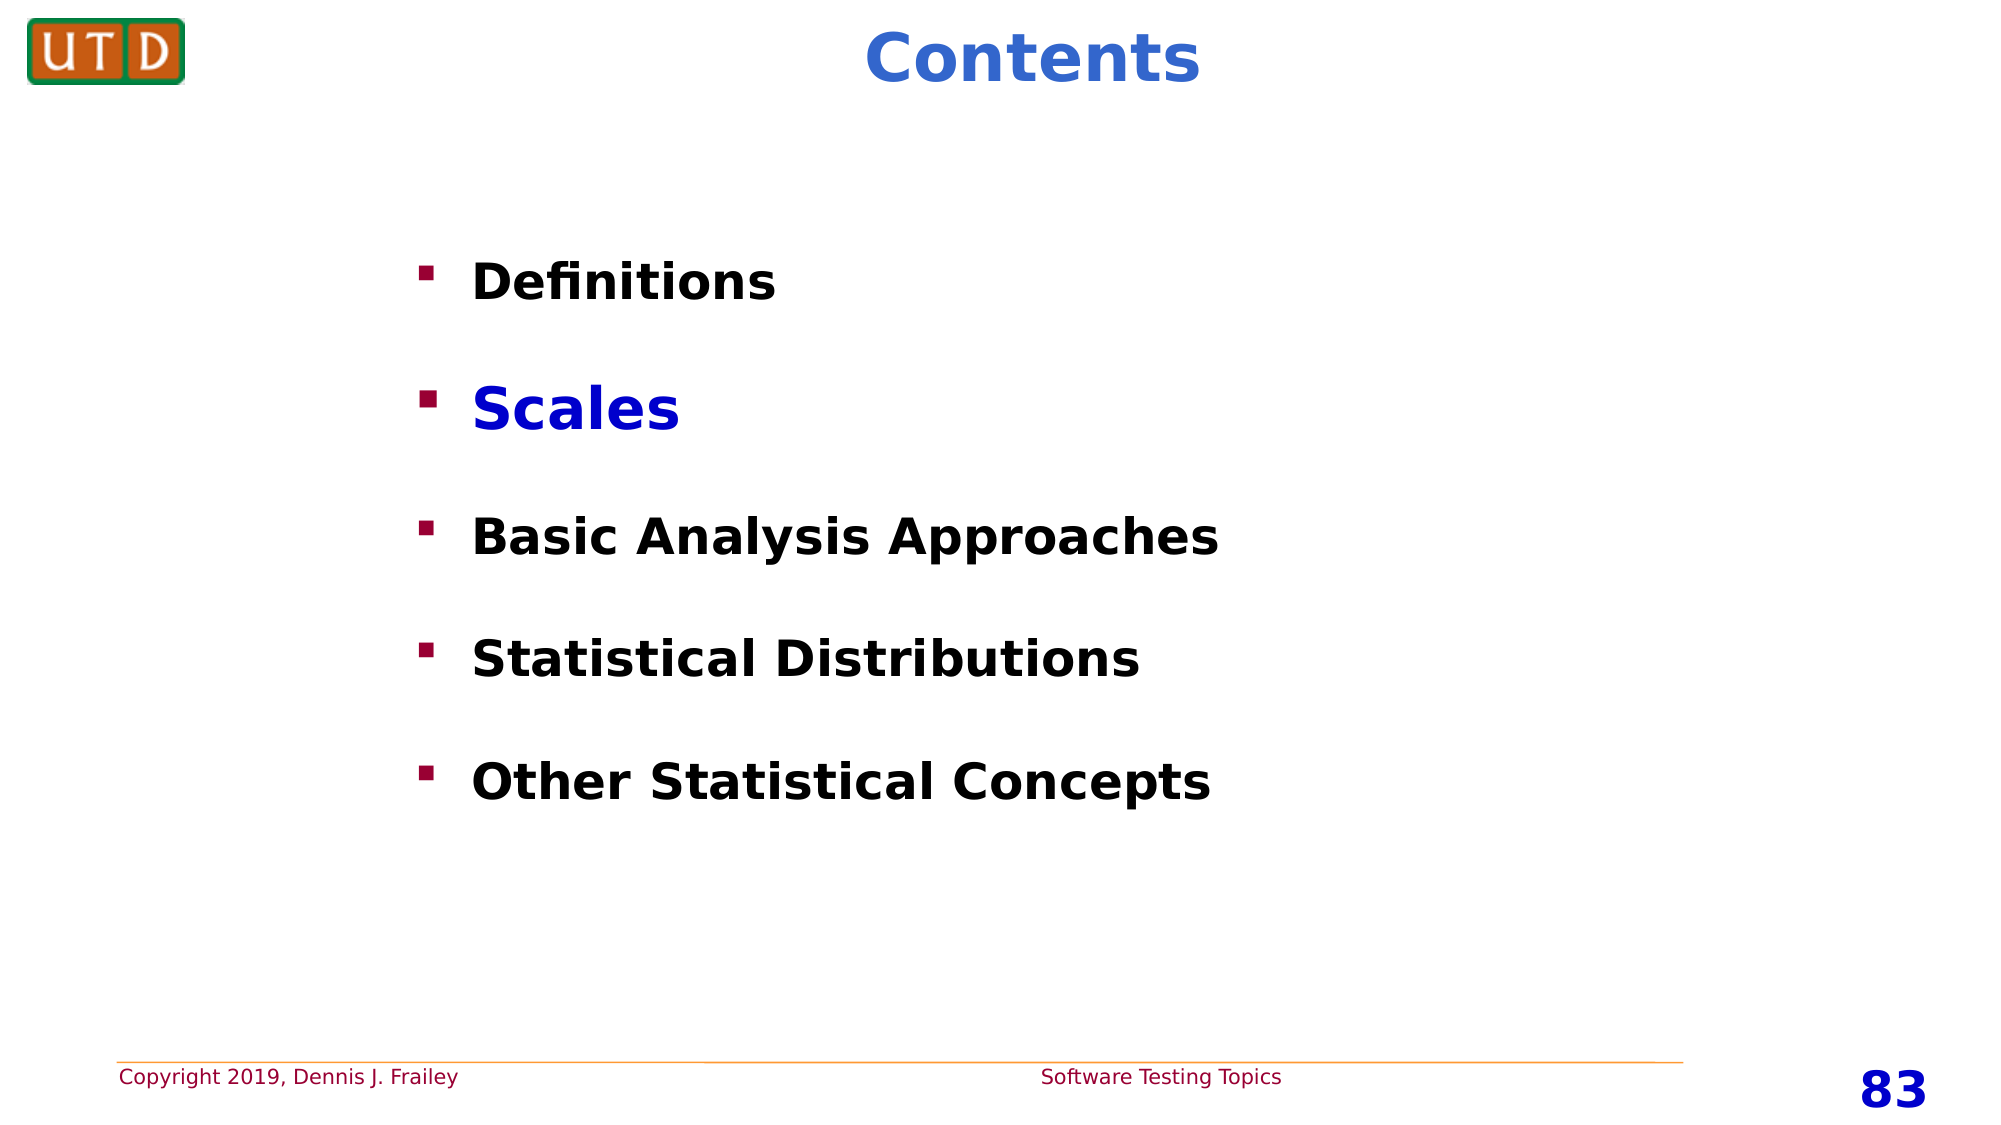

# Contents
Definitions
Scales
Basic Analysis Approaches
Statistical Distributions
Other Statistical Concepts